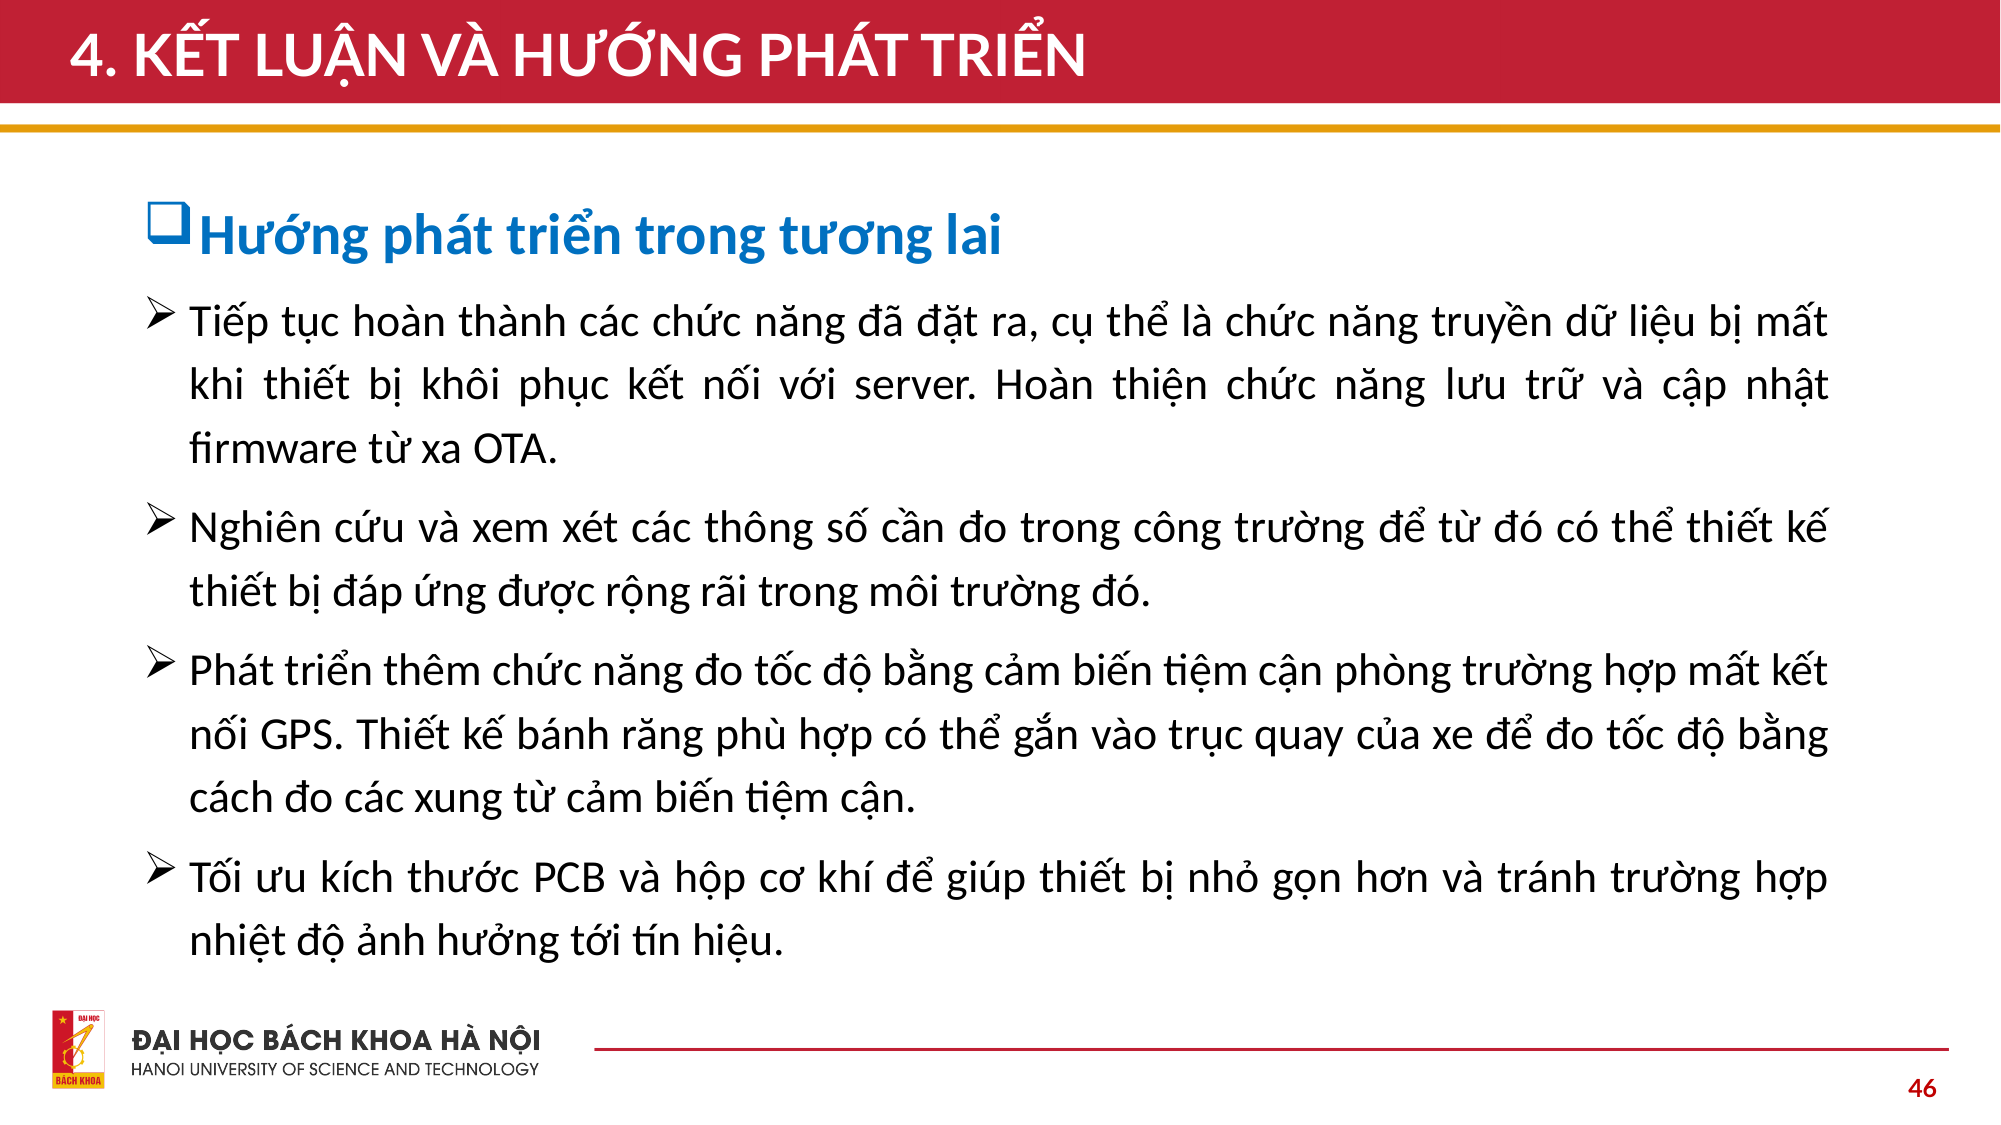

# 4. KẾT LUẬN VÀ HƯỚNG PHÁT TRIỂN
Hướng phát triển trong tương lai
Tiếp tục hoàn thành các chức năng đã đặt ra, cụ thể là chức năng truyền dữ liệu bị mất khi thiết bị khôi phục kết nối với server. Hoàn thiện chức năng lưu trữ và cập nhật firmware từ xa OTA.
Nghiên cứu và xem xét các thông số cần đo trong công trường để từ đó có thể thiết kế thiết bị đáp ứng được rộng rãi trong môi trường đó.
Phát triển thêm chức năng đo tốc độ bằng cảm biến tiệm cận phòng trường hợp mất kết nối GPS. Thiết kế bánh răng phù hợp có thể gắn vào trục quay của xe để đo tốc độ bằng cách đo các xung từ cảm biến tiệm cận.
Tối ưu kích thước PCB và hộp cơ khí để giúp thiết bị nhỏ gọn hơn và tránh trường hợp nhiệt độ ảnh hưởng tới tín hiệu.
46